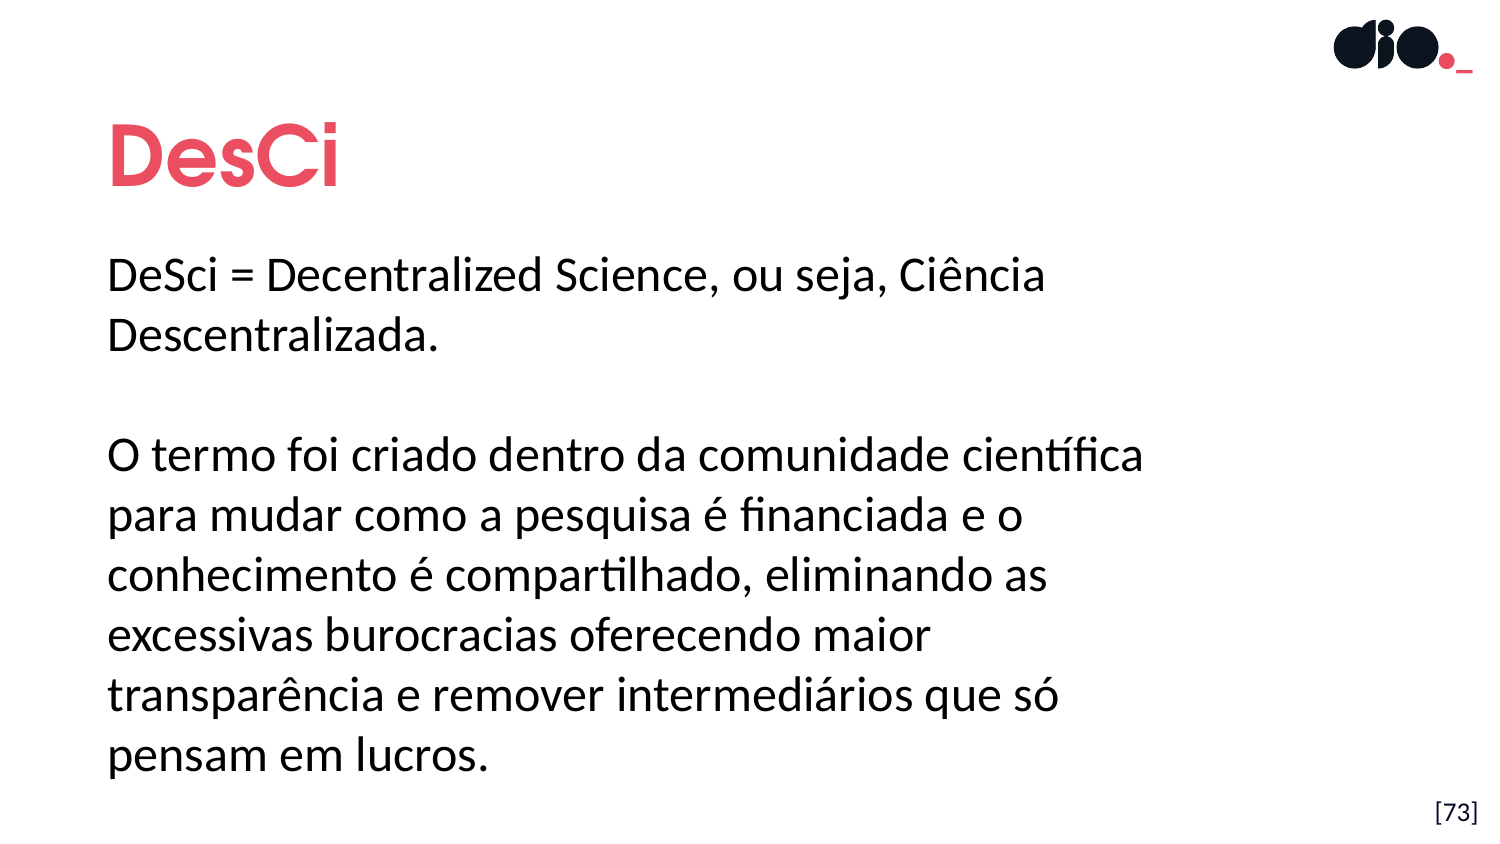

DesCi
DeSci = Decentralized Science, ou seja, Ciência Descentralizada.

O termo foi criado dentro da comunidade científica para mudar como a pesquisa é financiada e o conhecimento é compartilhado, eliminando as excessivas burocracias oferecendo maior transparência e remover intermediários que só pensam em lucros.
[73]